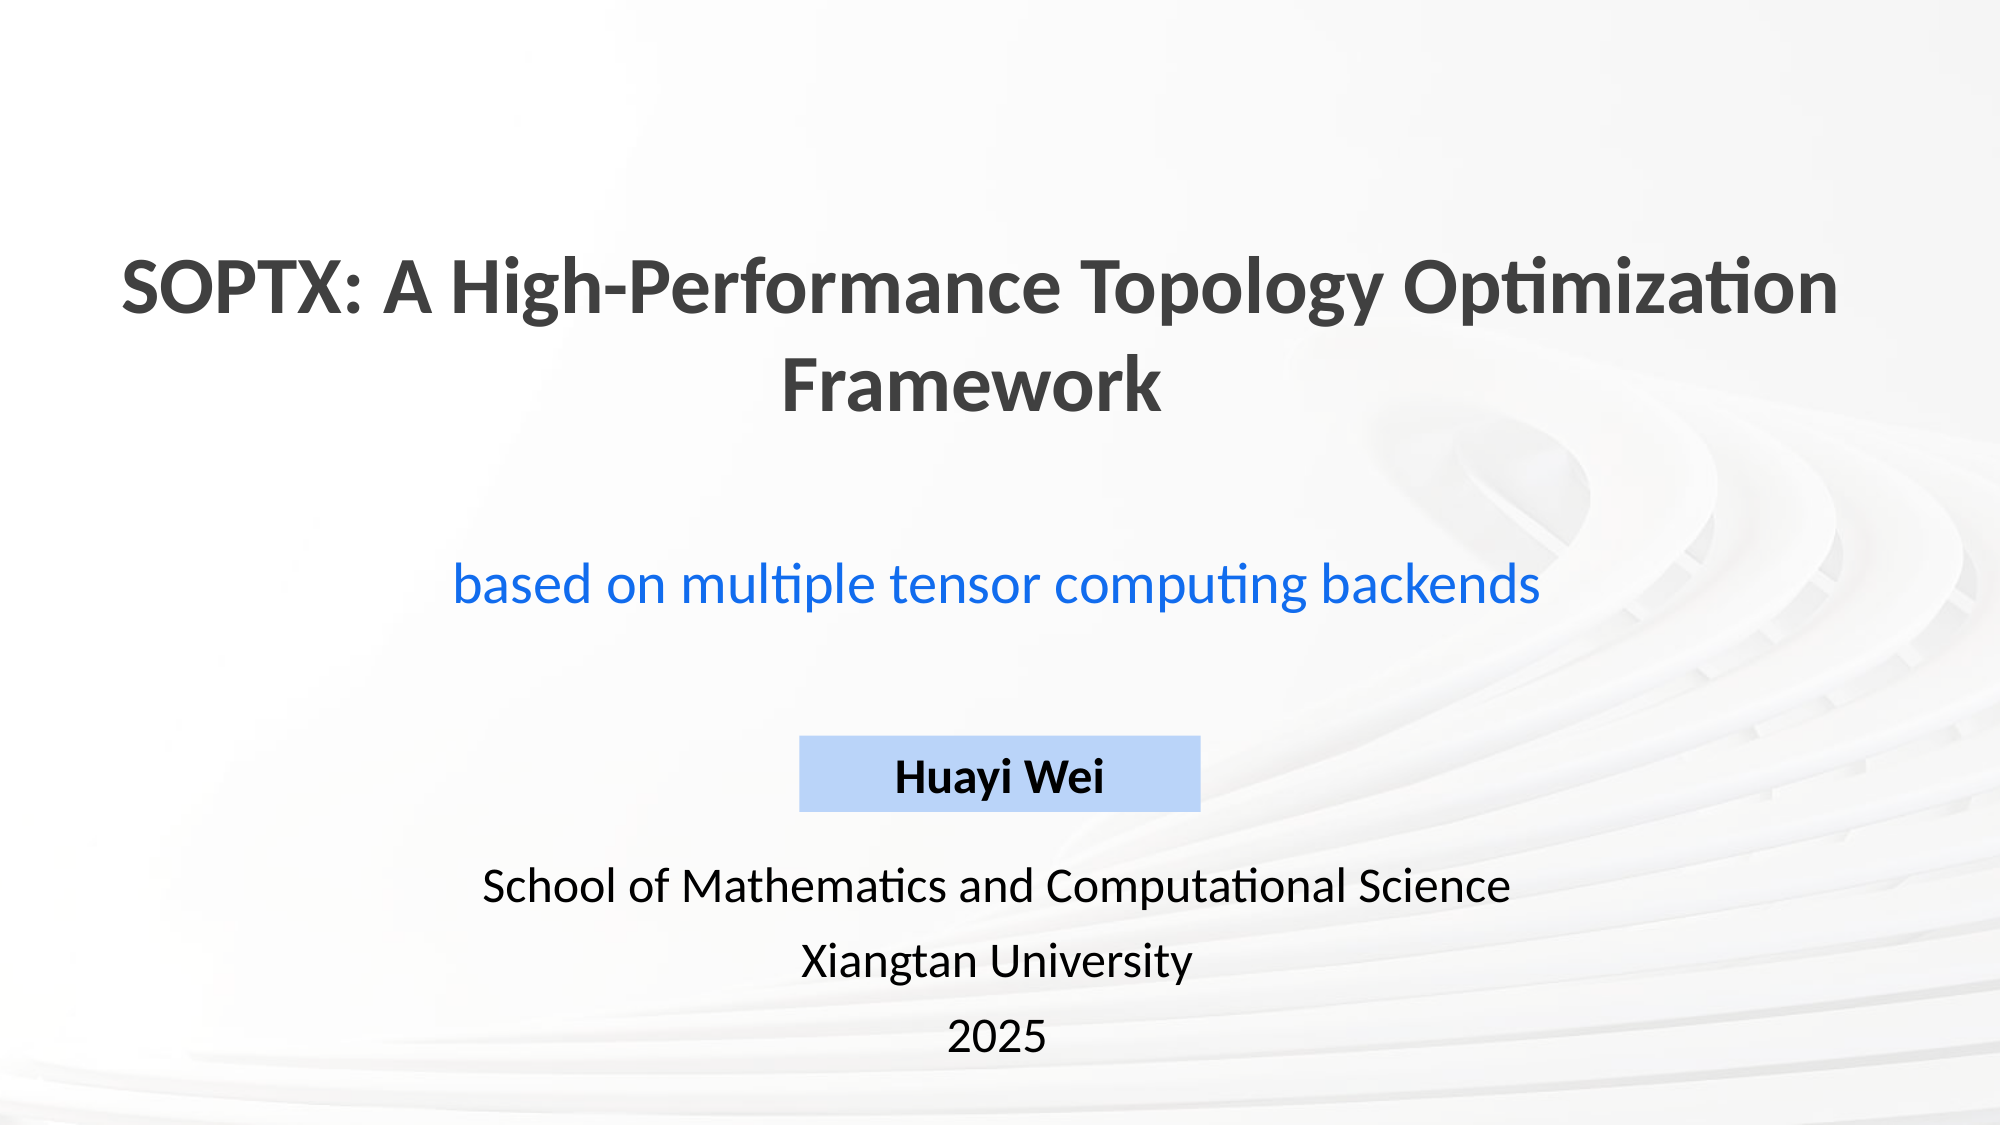

SOPTX: A High-Performance Topology Optimization Framework
based on multiple tensor computing backends
Huayi Wei
School of Mathematics and Computational Science
Xiangtan University
2025